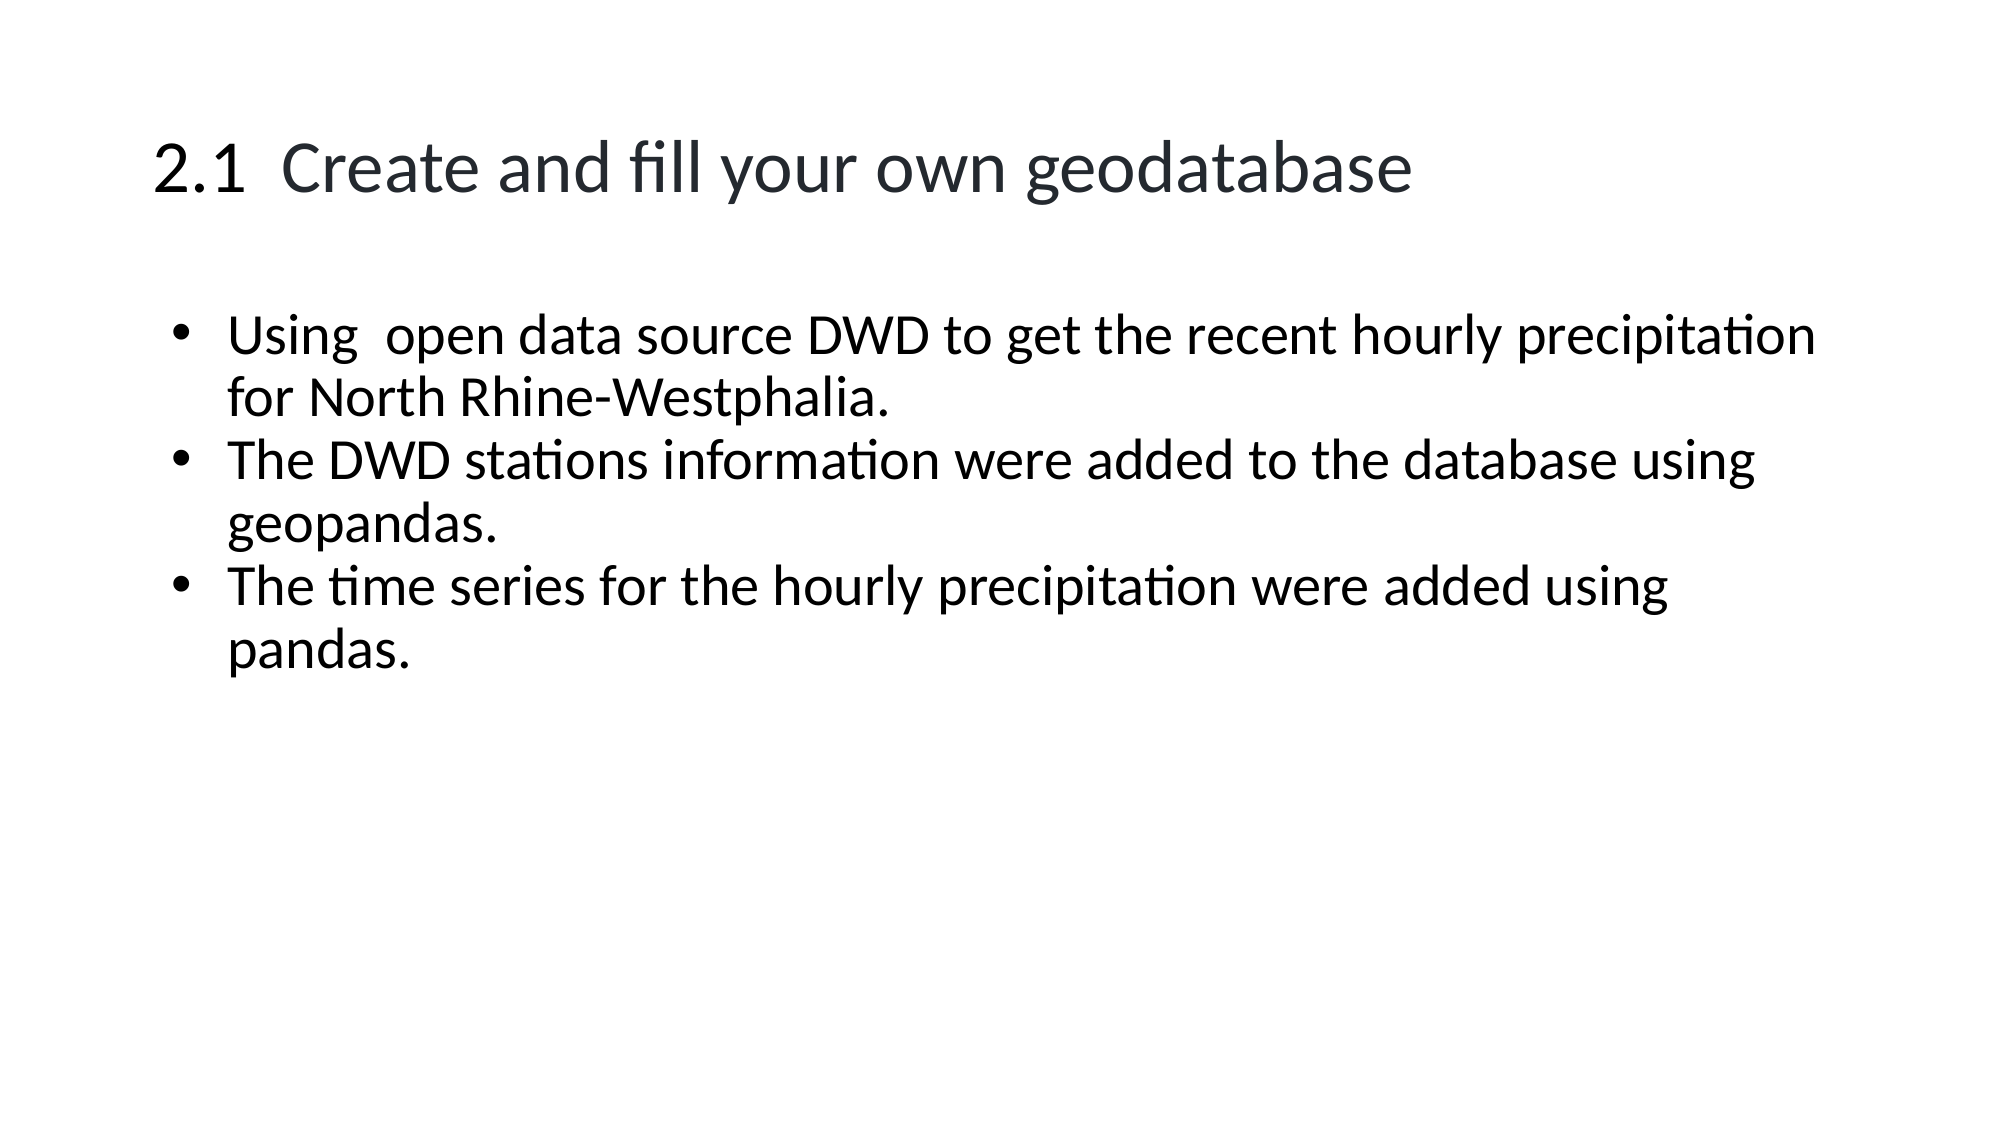

# 2.1  Create and fill your own geodatabase

Using  open data source DWD to get the recent hourly precipitation for North Rhine-Westphalia.
The DWD stations information were added to the database using geopandas.
The time series for the hourly precipitation were added using pandas.